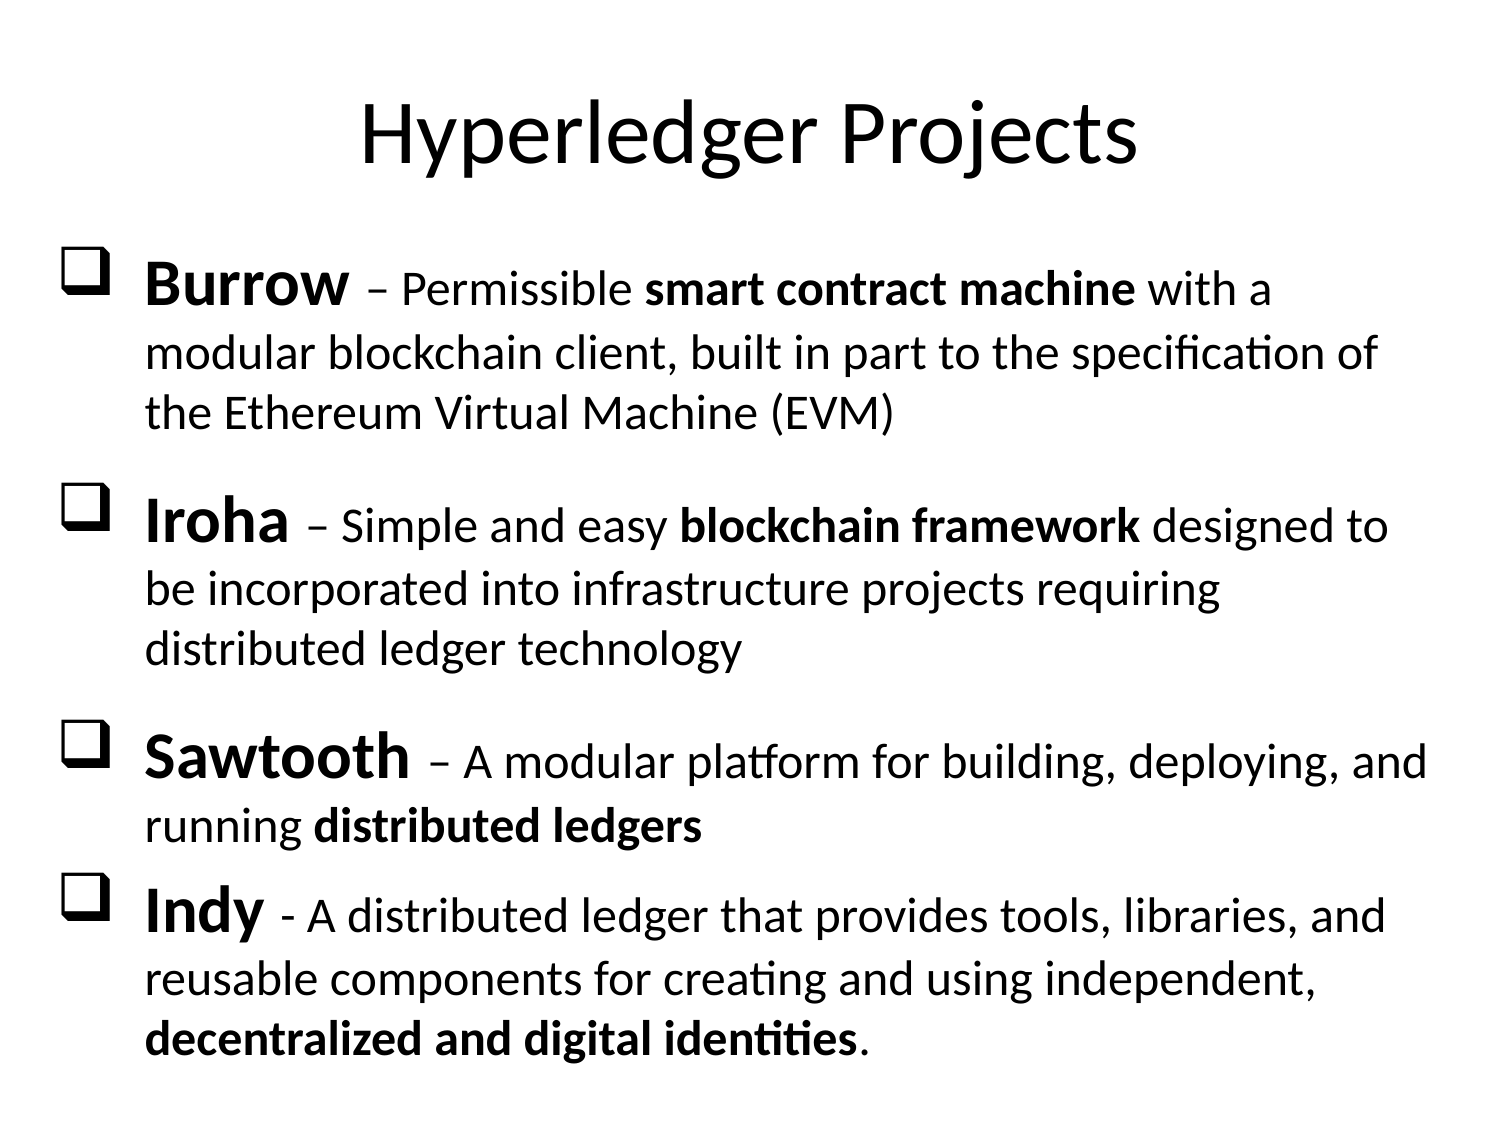

# Hyperledger Projects
Burrow – Permissible smart contract machine with a modular blockchain client, built in part to the specification of the Ethereum Virtual Machine (EVM)

Iroha – Simple and easy blockchain framework designed to be incorporated into infrastructure projects requiring distributed ledger technology

Sawtooth – A modular platform for building, deploying, and running distributed ledgers
Indy - A distributed ledger that provides tools, libraries, and reusable components for creating and using independent, decentralized and digital identities.